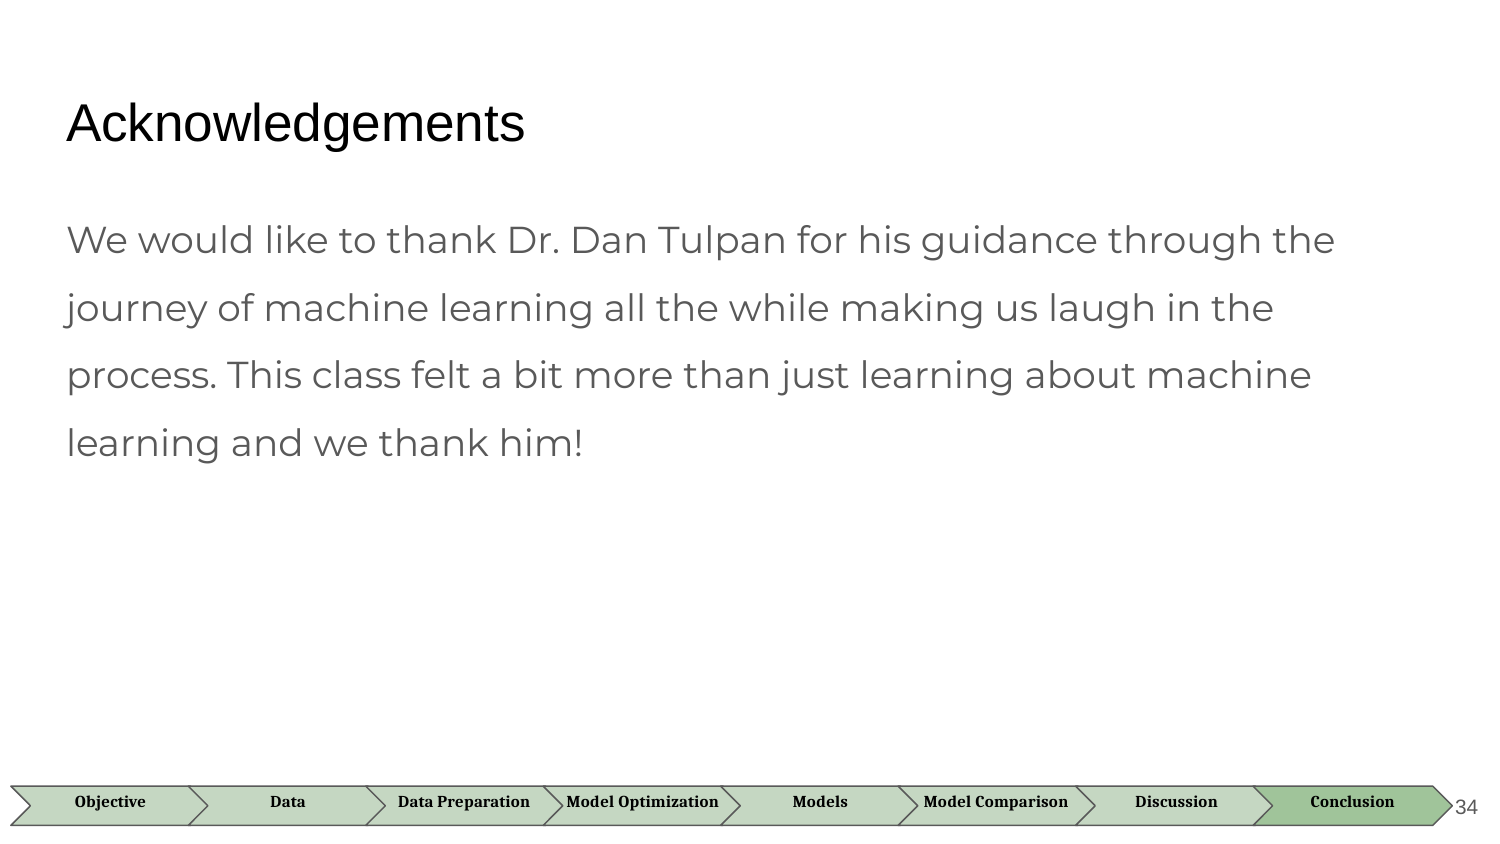

# Acknowledgements
We would like to thank Dr. Dan Tulpan for his guidance through the journey of machine learning all the while making us laugh in the process. This class felt a bit more than just learning about machine learning and we thank him!
34
Objective
Data
Data Preparation
Model Optimization
Models
Model Comparison
Discussion
Conclusion